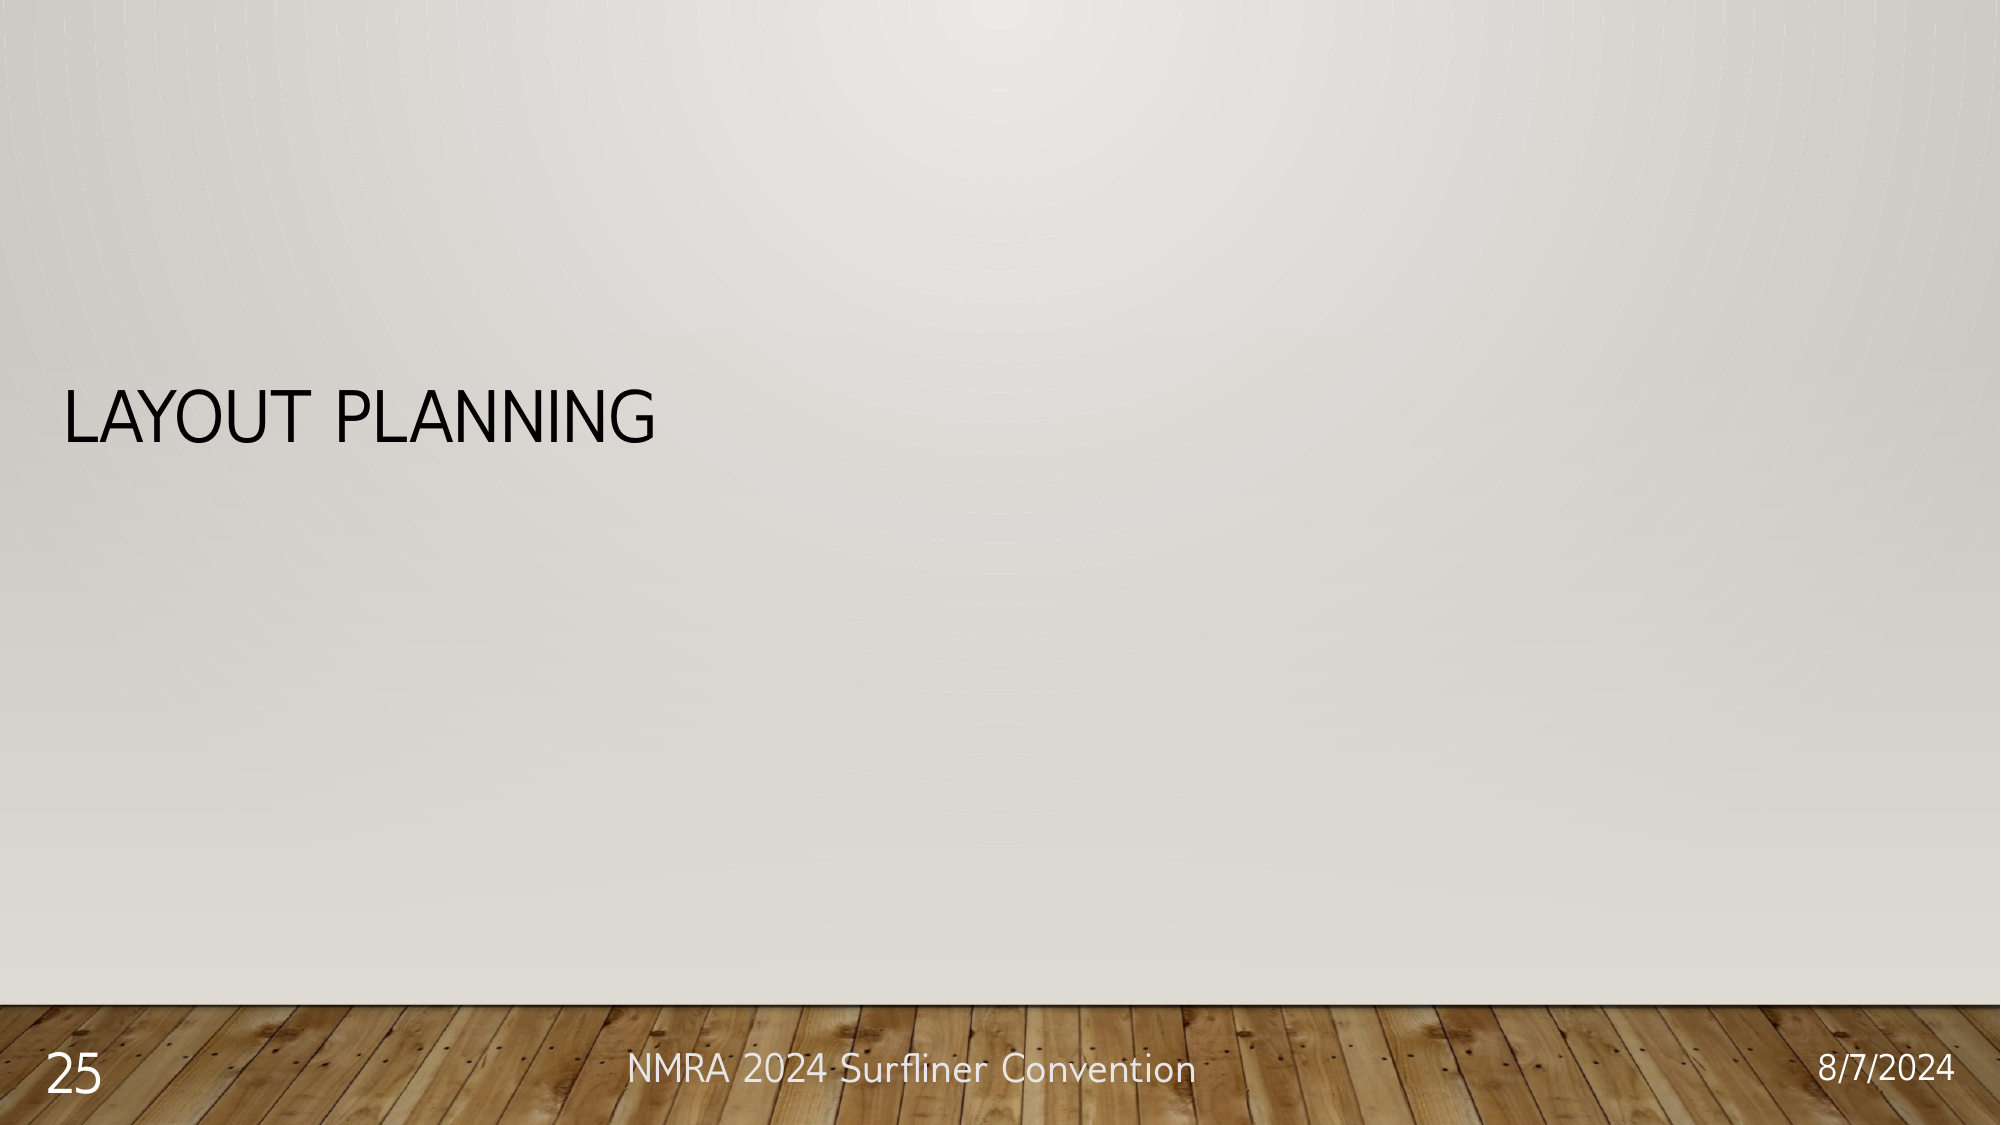

Layout planning
25
NMRA 2024 Surfliner Convention
8/7/2024